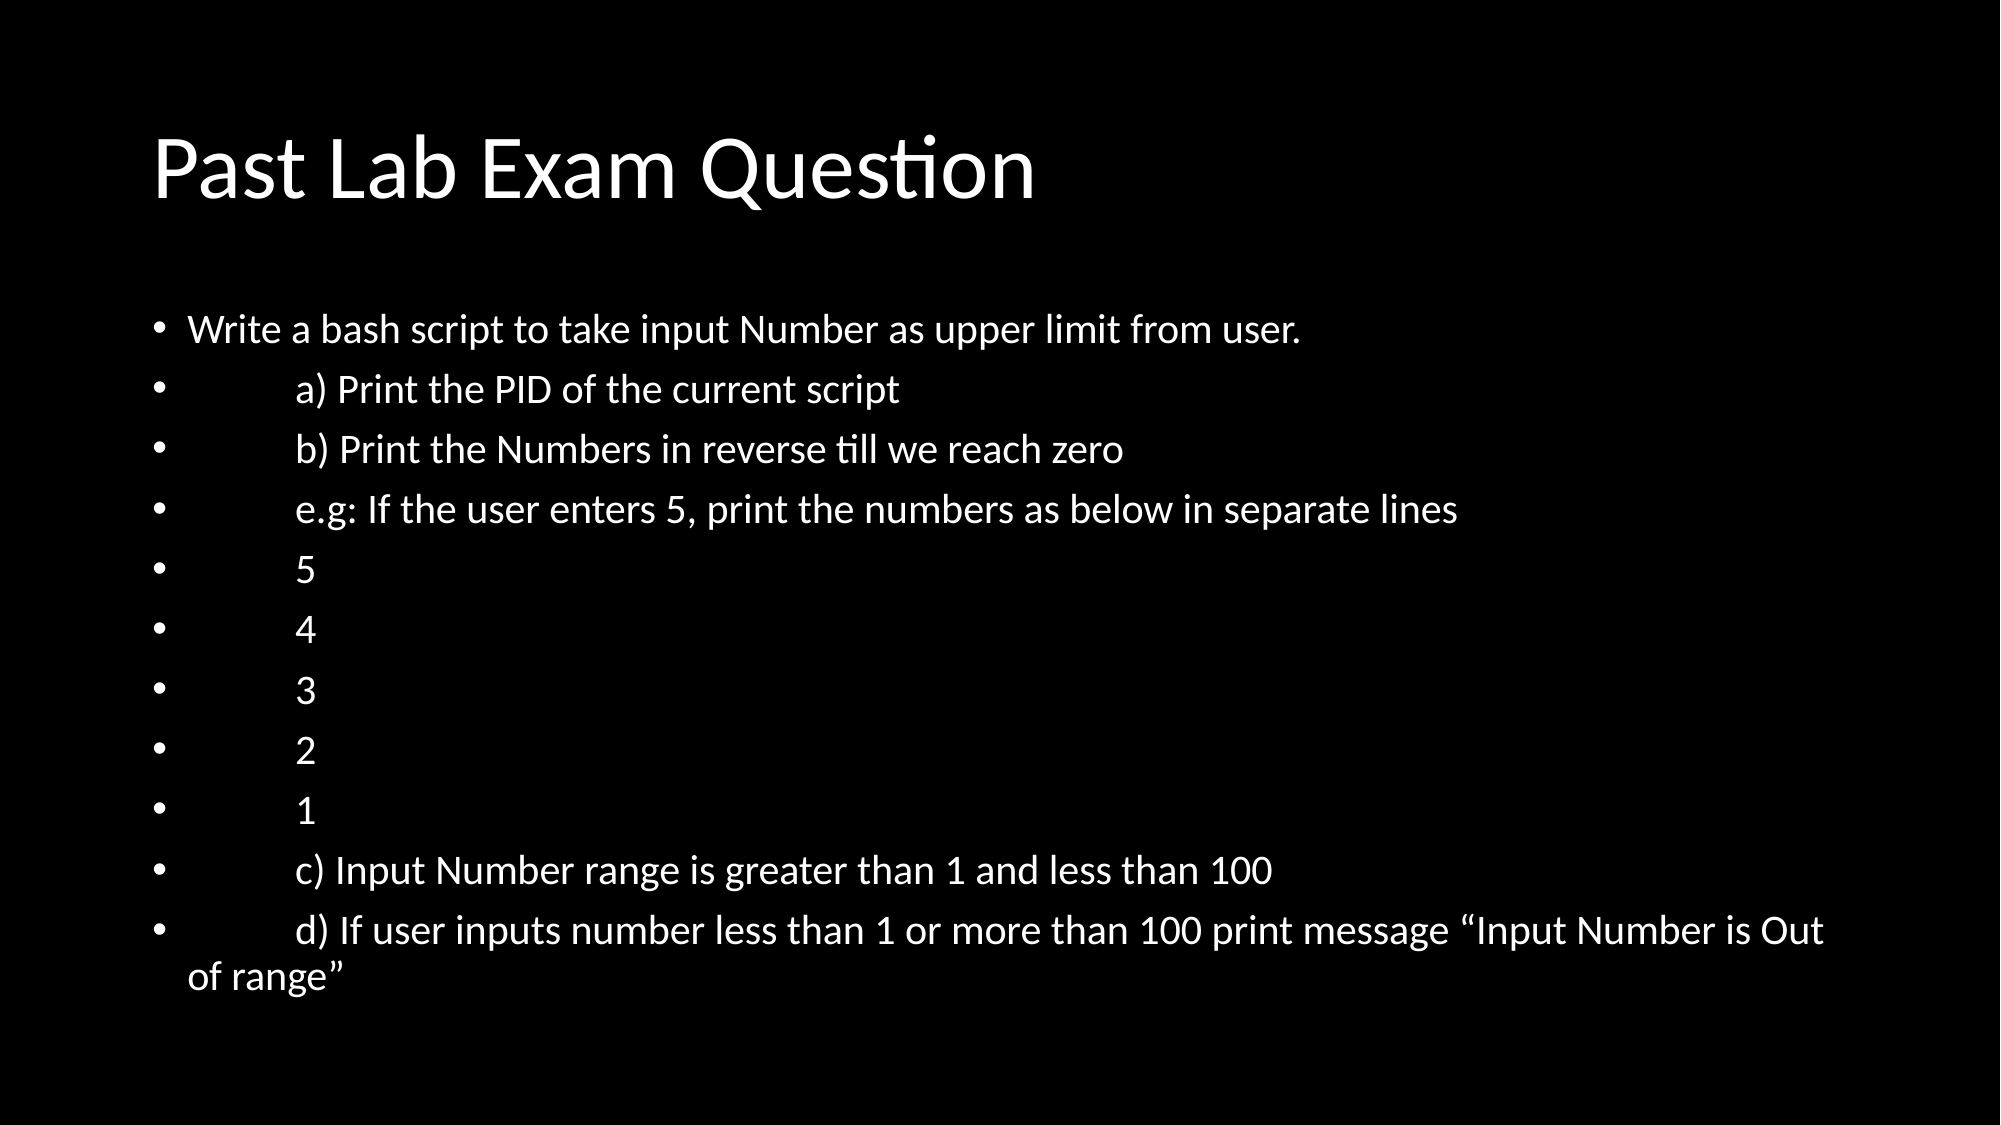

# Past Lab Exam Question
Write a bash script to take input Number as upper limit from user.
	a) Print the PID of the current script
	b) Print the Numbers in reverse till we reach zero
		e.g: If the user enters 5, print the numbers as below in separate lines
			5
			4
			3
			2
			1
	c) Input Number range is greater than 1 and less than 100
	d) If user inputs number less than 1 or more than 100 print message “Input Number is Out of range”